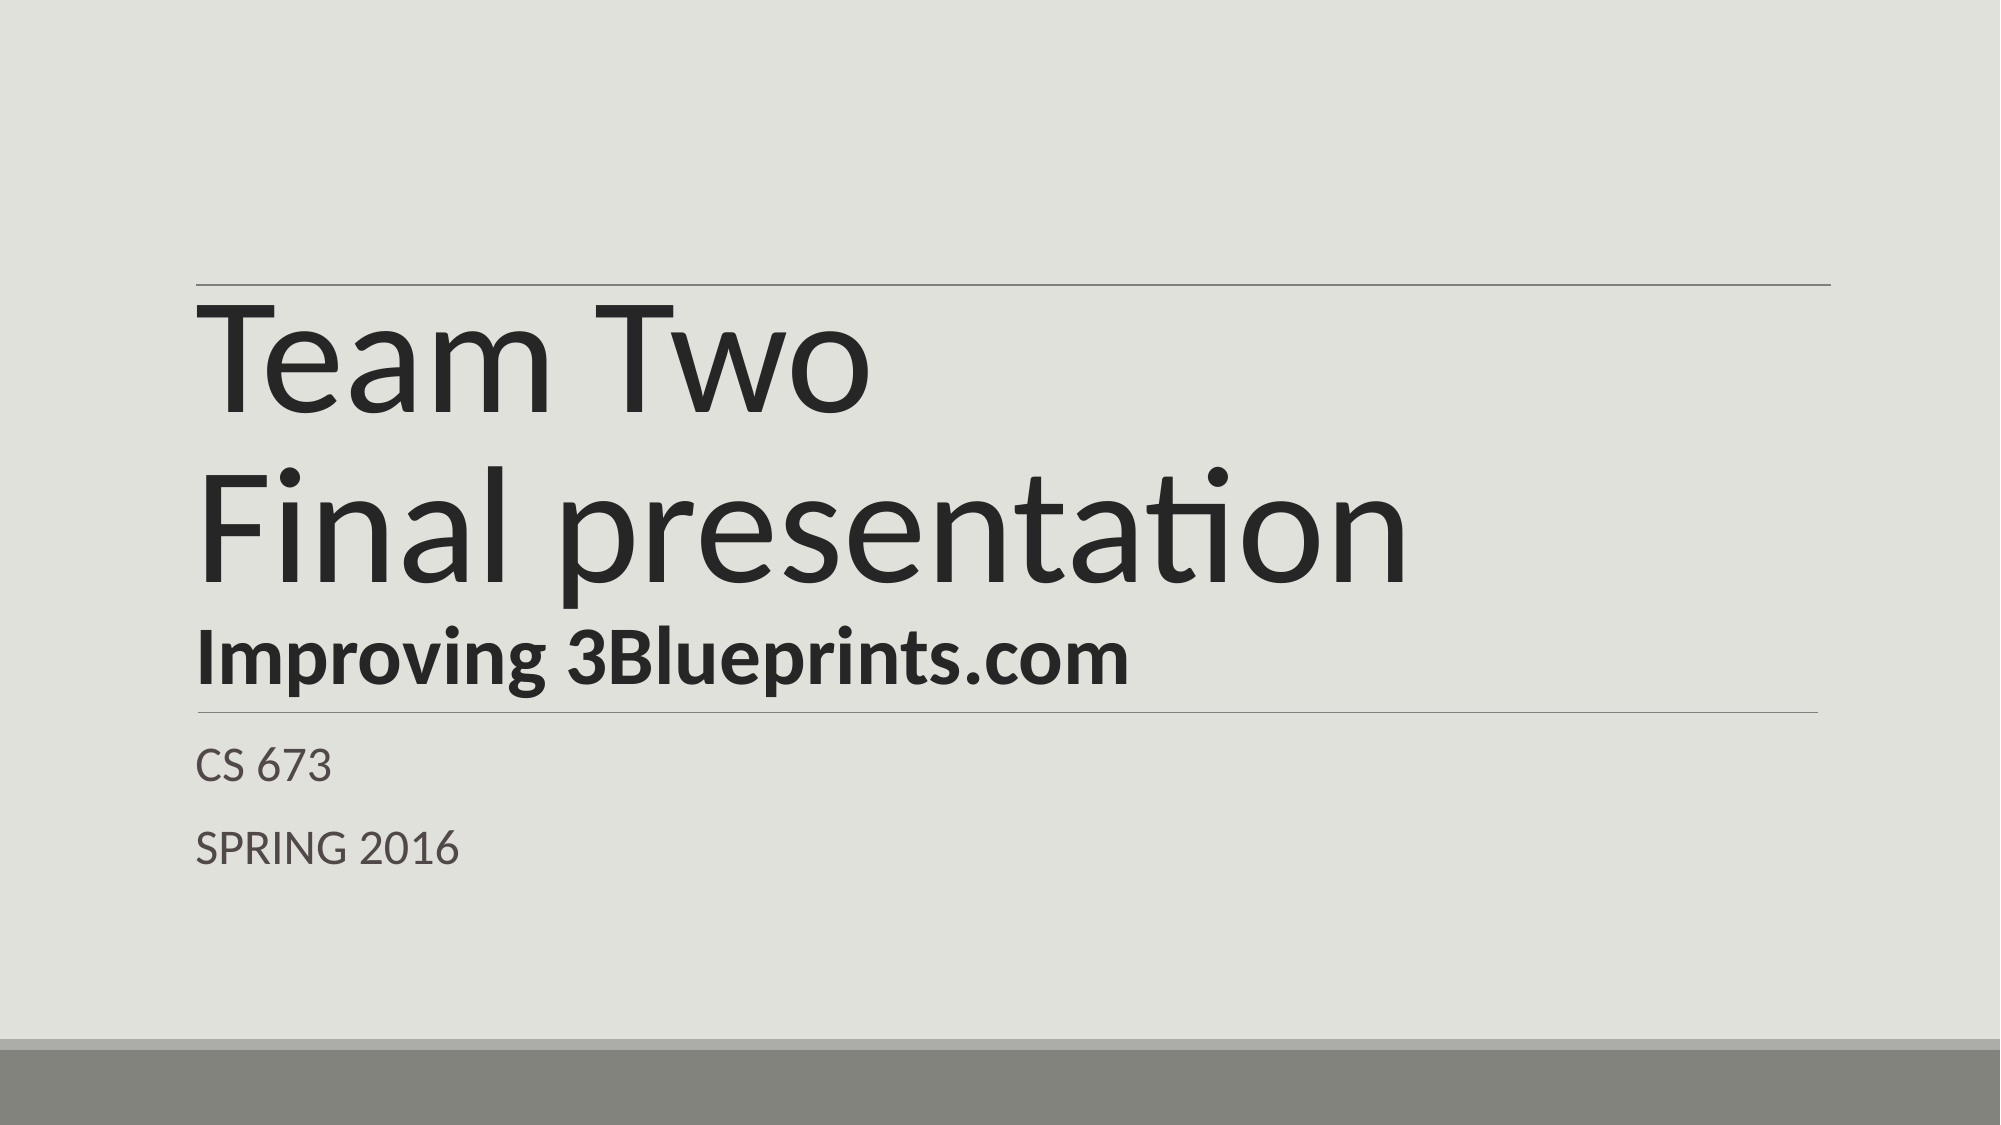

# Team Two Final presentation Improving 3Blueprints.com
CS 673
SPRING 2016